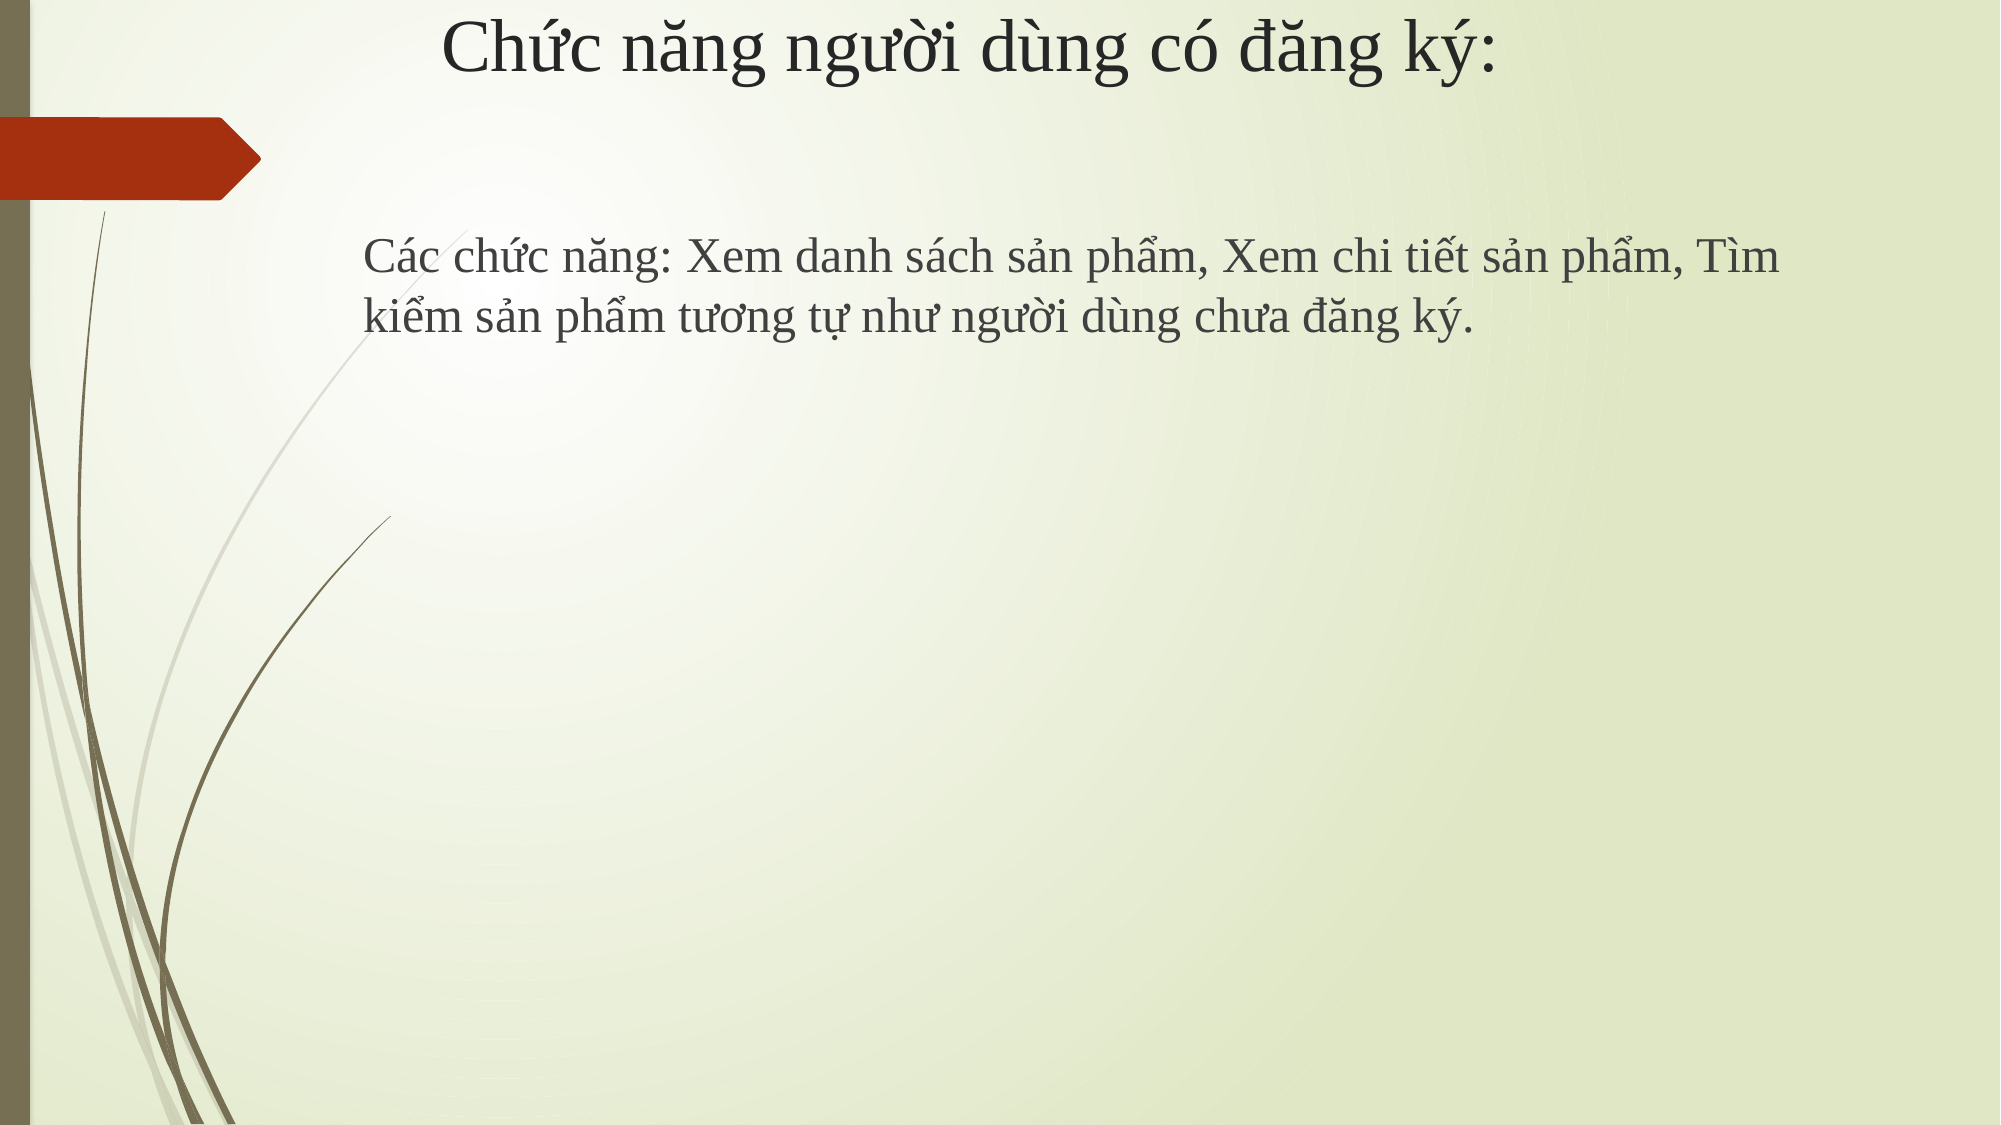

# Chức năng người dùng có đăng ký:
Các chức năng: Xem danh sách sản phẩm, Xem chi tiết sản phẩm, Tìm kiểm sản phẩm tương tự như người dùng chưa đăng ký.